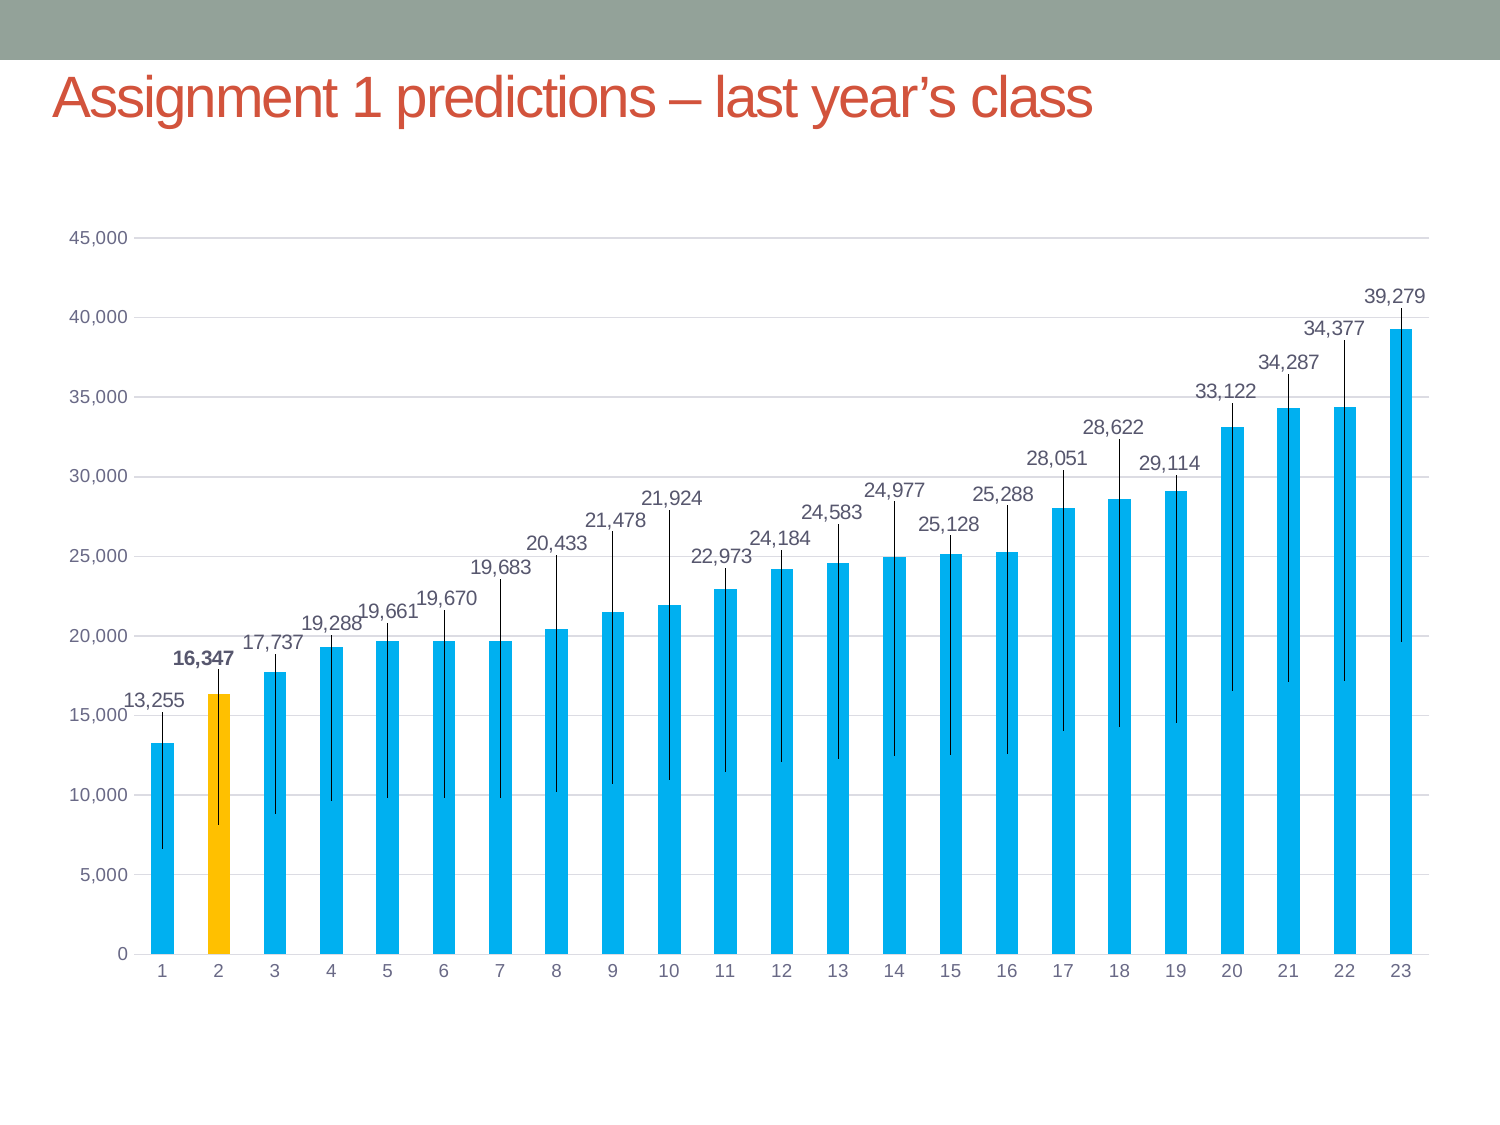

# Assignment 1 predictions – last year’s class

### Chart

| Category |  |
|---|---|